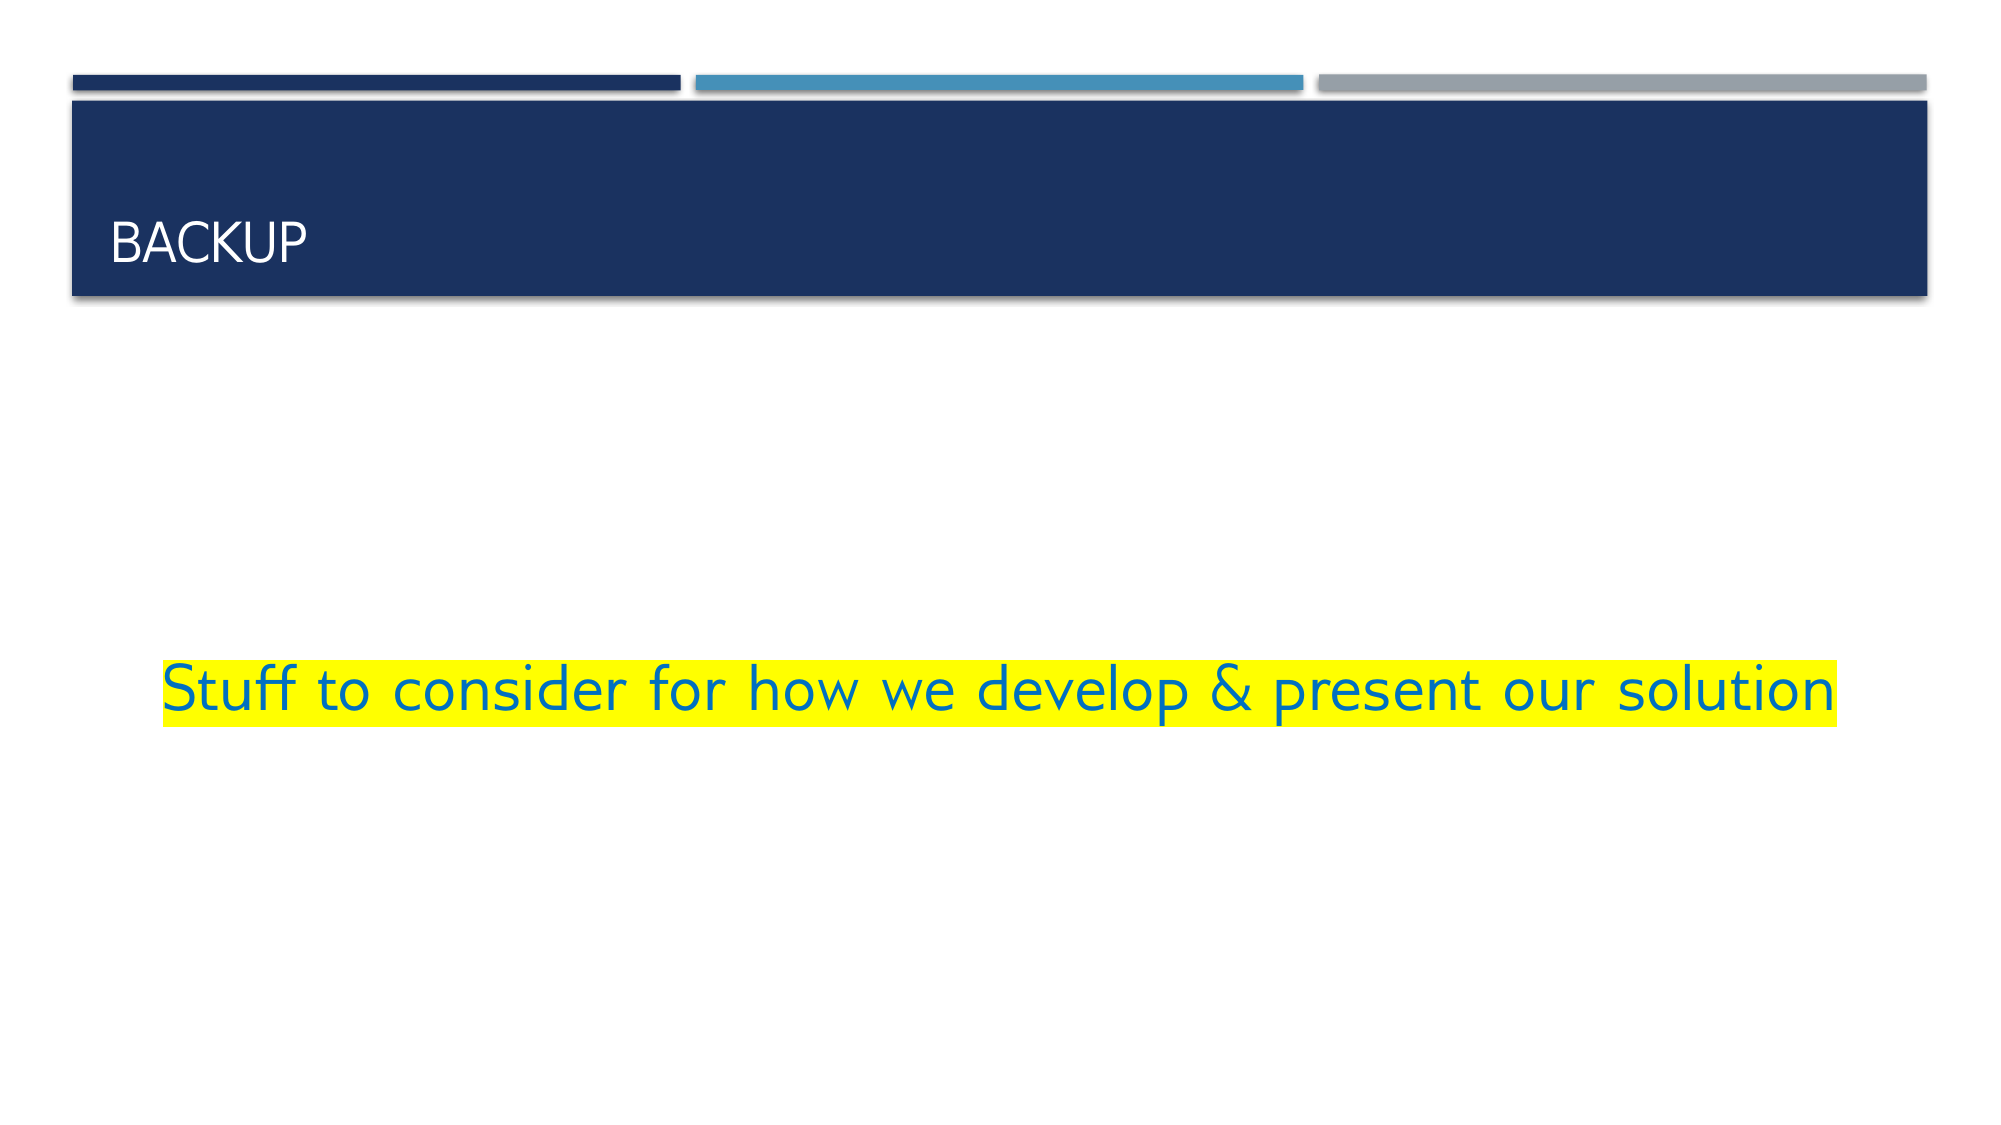

# Backup
Stuff to consider for how we develop & present our solution